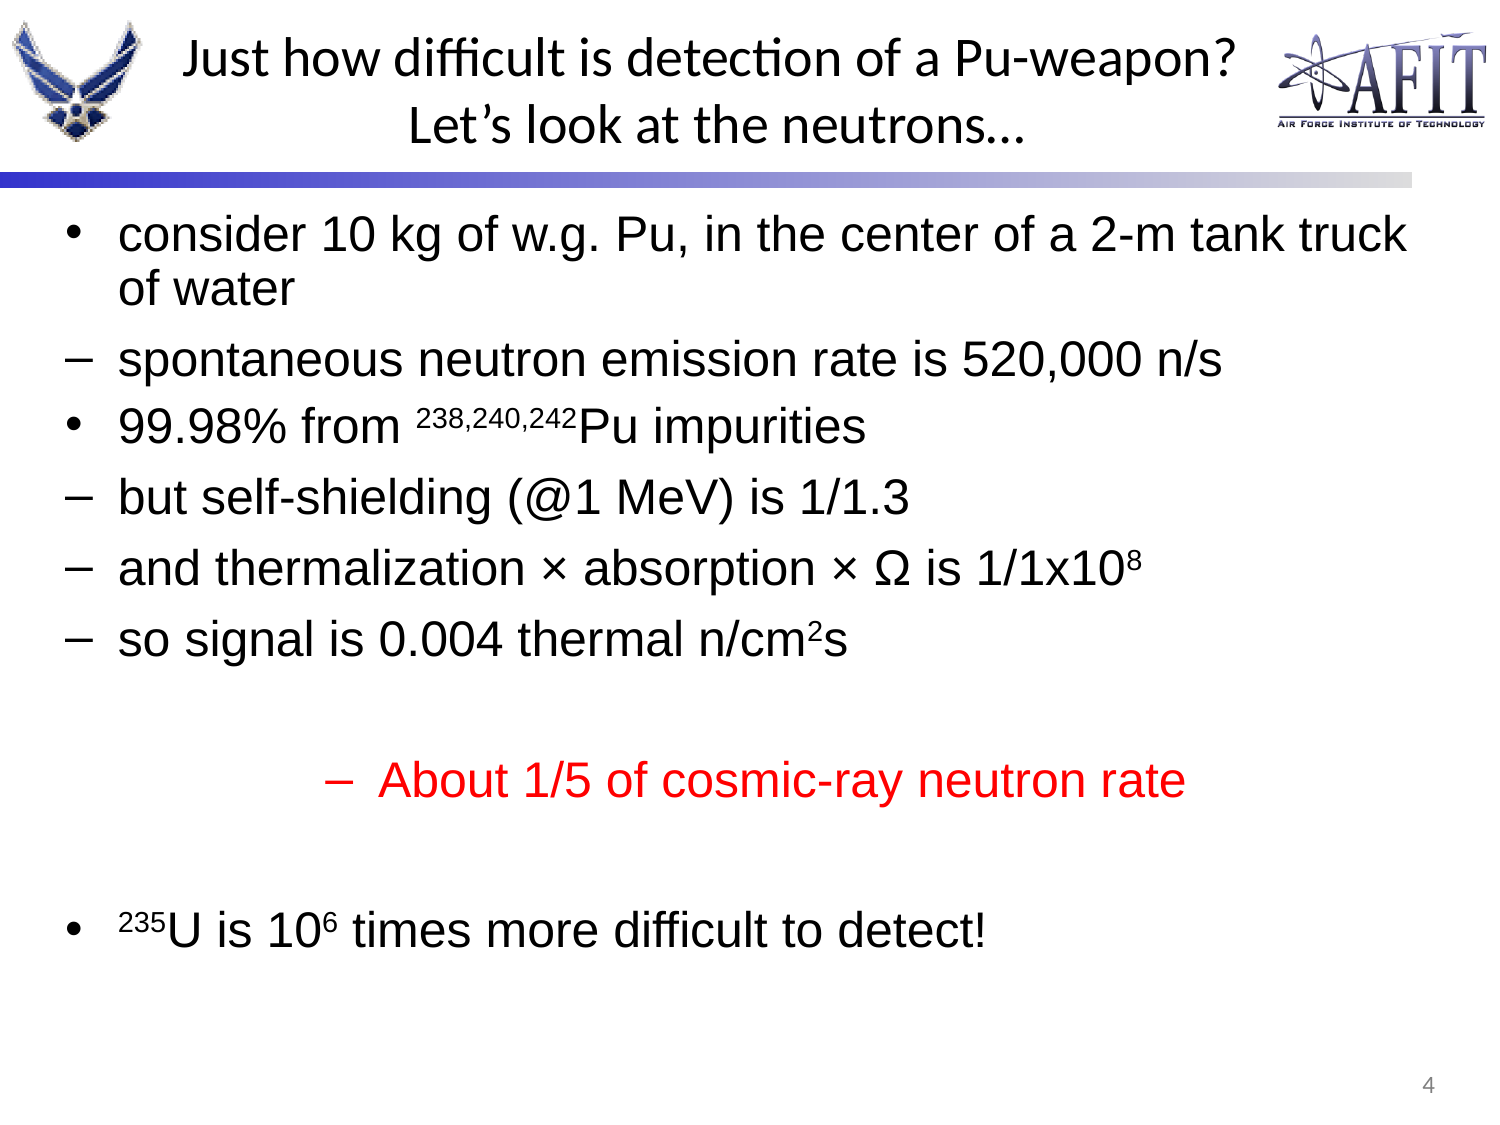

# Just how difficult is detection of a Pu-weapon?  Let’s look at the neutrons…
consider 10 kg of w.g. Pu, in the center of a 2-m tank truck of water
spontaneous neutron emission rate is 520,000 n/s
99.98% from 238,240,242Pu impurities
but self-shielding (@1 MeV) is 1/1.3
and thermalization × absorption × Ω is 1/1x108
so signal is 0.004 thermal n/cm2s

About 1/5 of cosmic-ray neutron rate

235U is 106 times more difficult to detect!
4